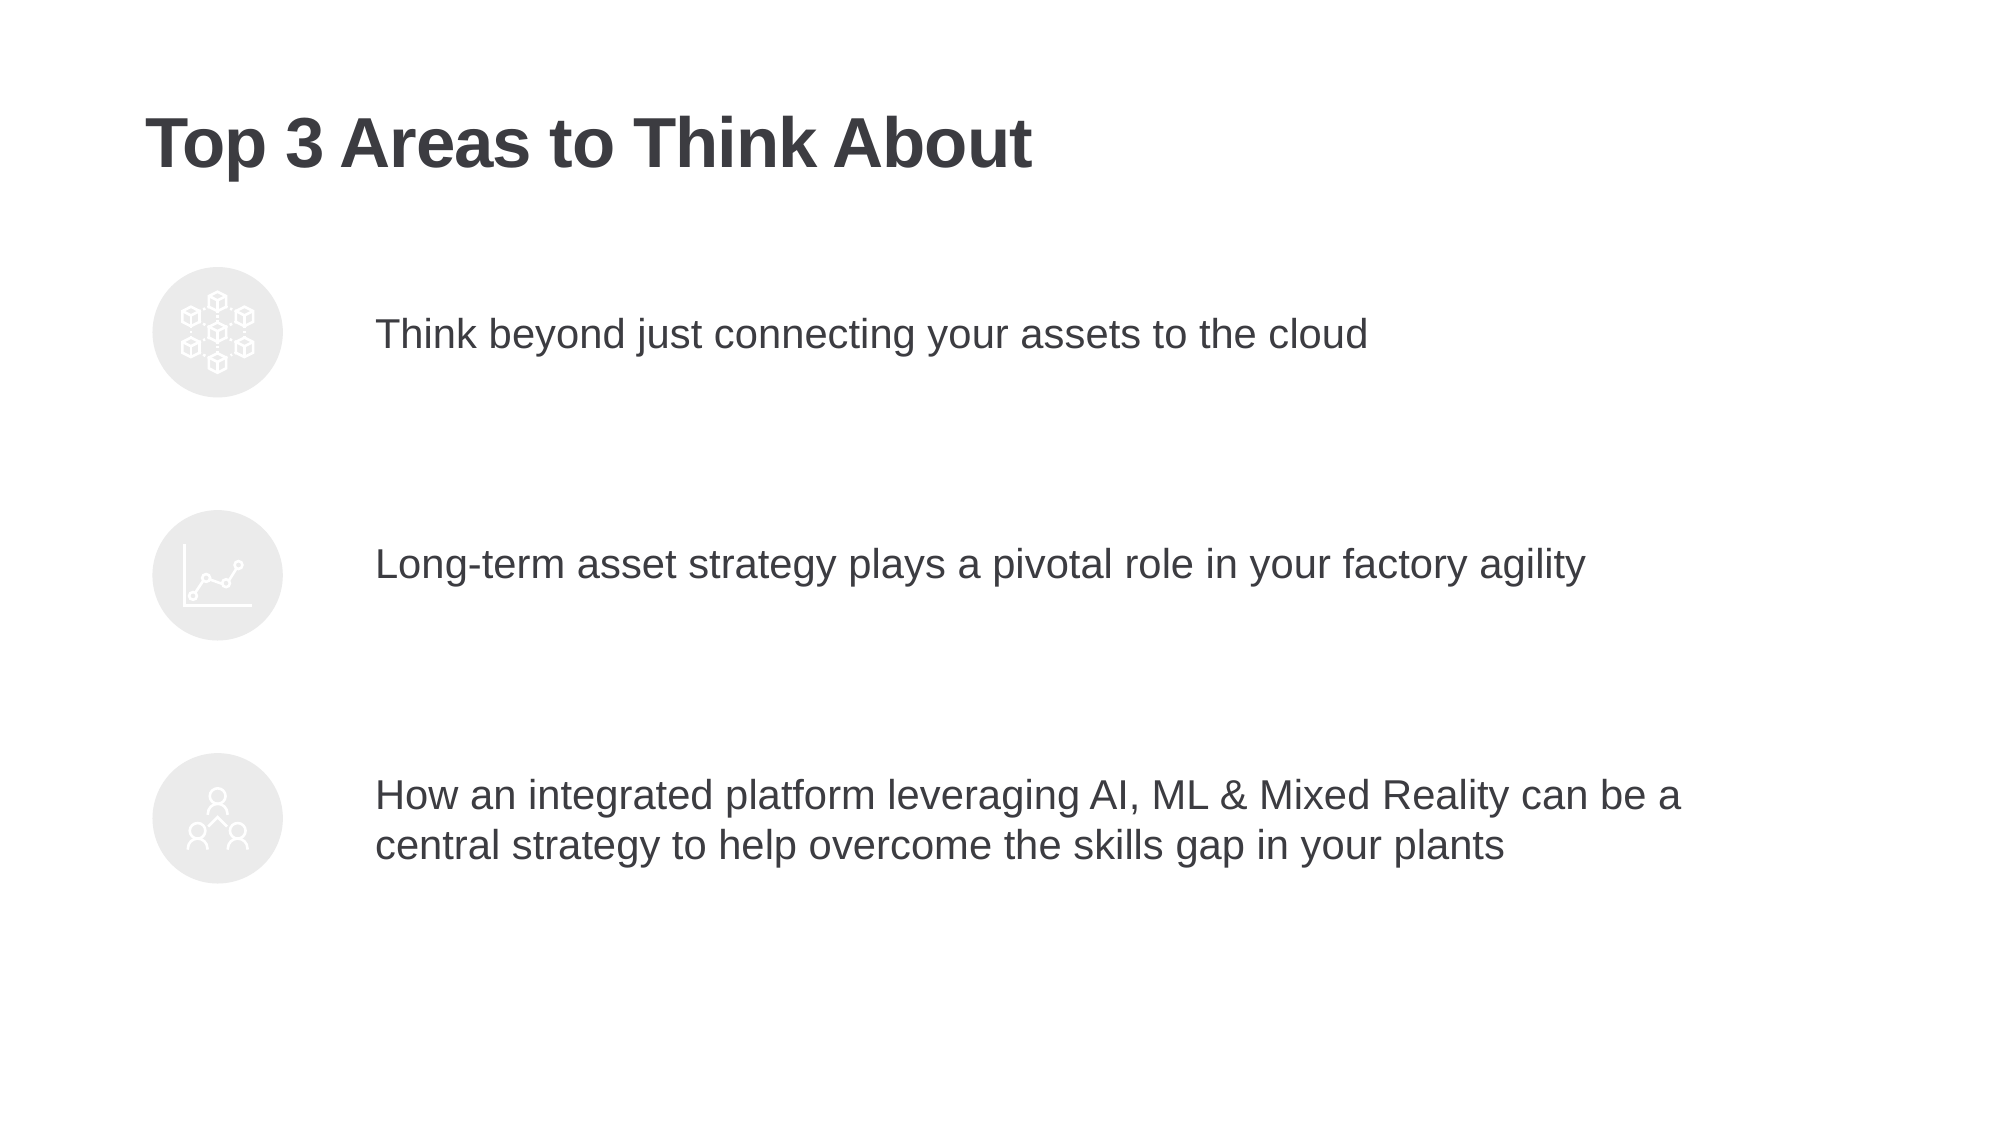

Top 3 Areas to Think About

Think beyond just connecting your assets to the cloud

Long-term asset strategy plays a pivotal role in your factory agility

How an integrated platform leveraging AI, ML & Mixed Reality can be a central strategy to help overcome the skills gap in your plants